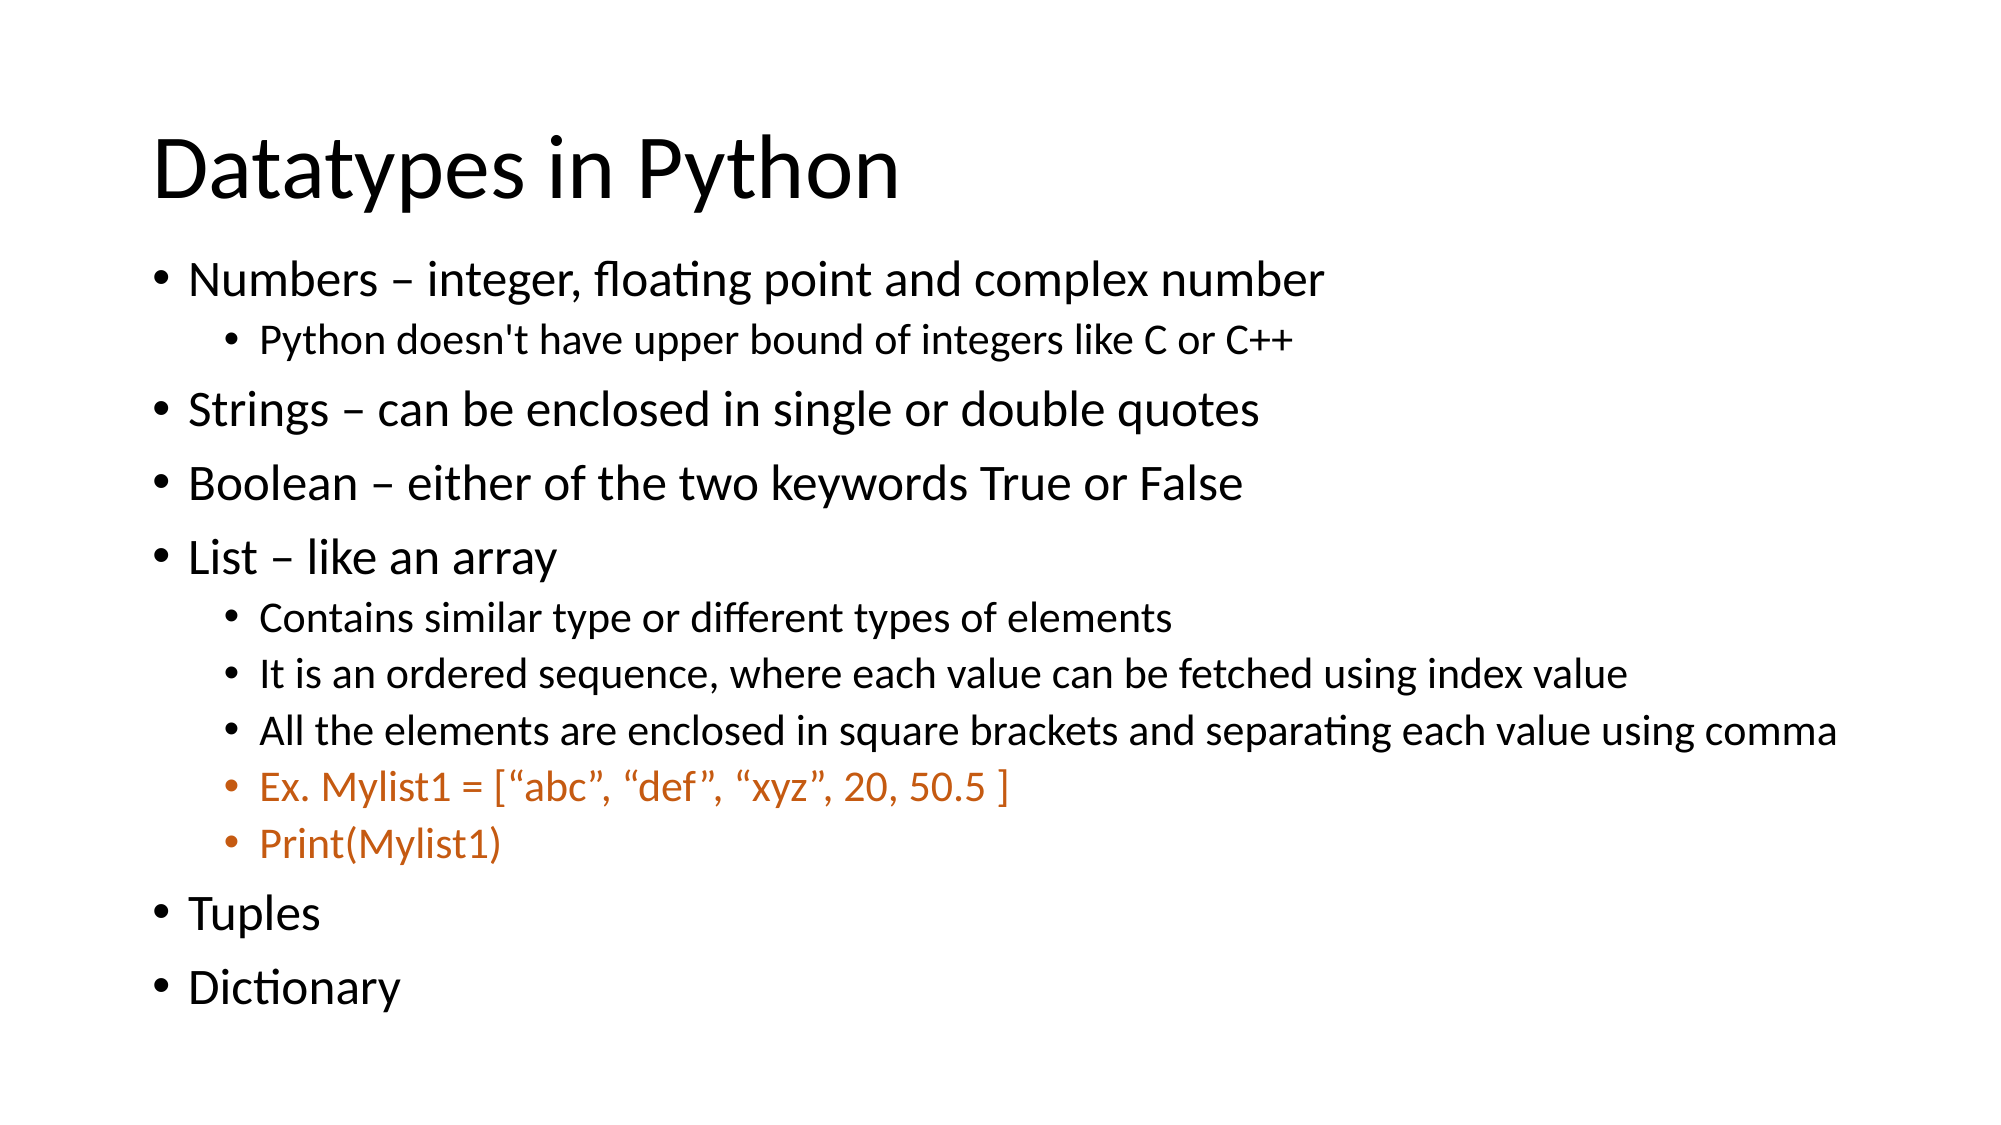

# Datatypes in Python
Numbers – integer, floating point and complex number
Python doesn't have upper bound of integers like C or C++
Strings – can be enclosed in single or double quotes
Boolean – either of the two keywords True or False
List – like an array
Contains similar type or different types of elements
It is an ordered sequence, where each value can be fetched using index value
All the elements are enclosed in square brackets and separating each value using comma
Ex. Mylist1 = [“abc”, “def”, “xyz”, 20, 50.5 ]
Print(Mylist1)
Tuples
Dictionary